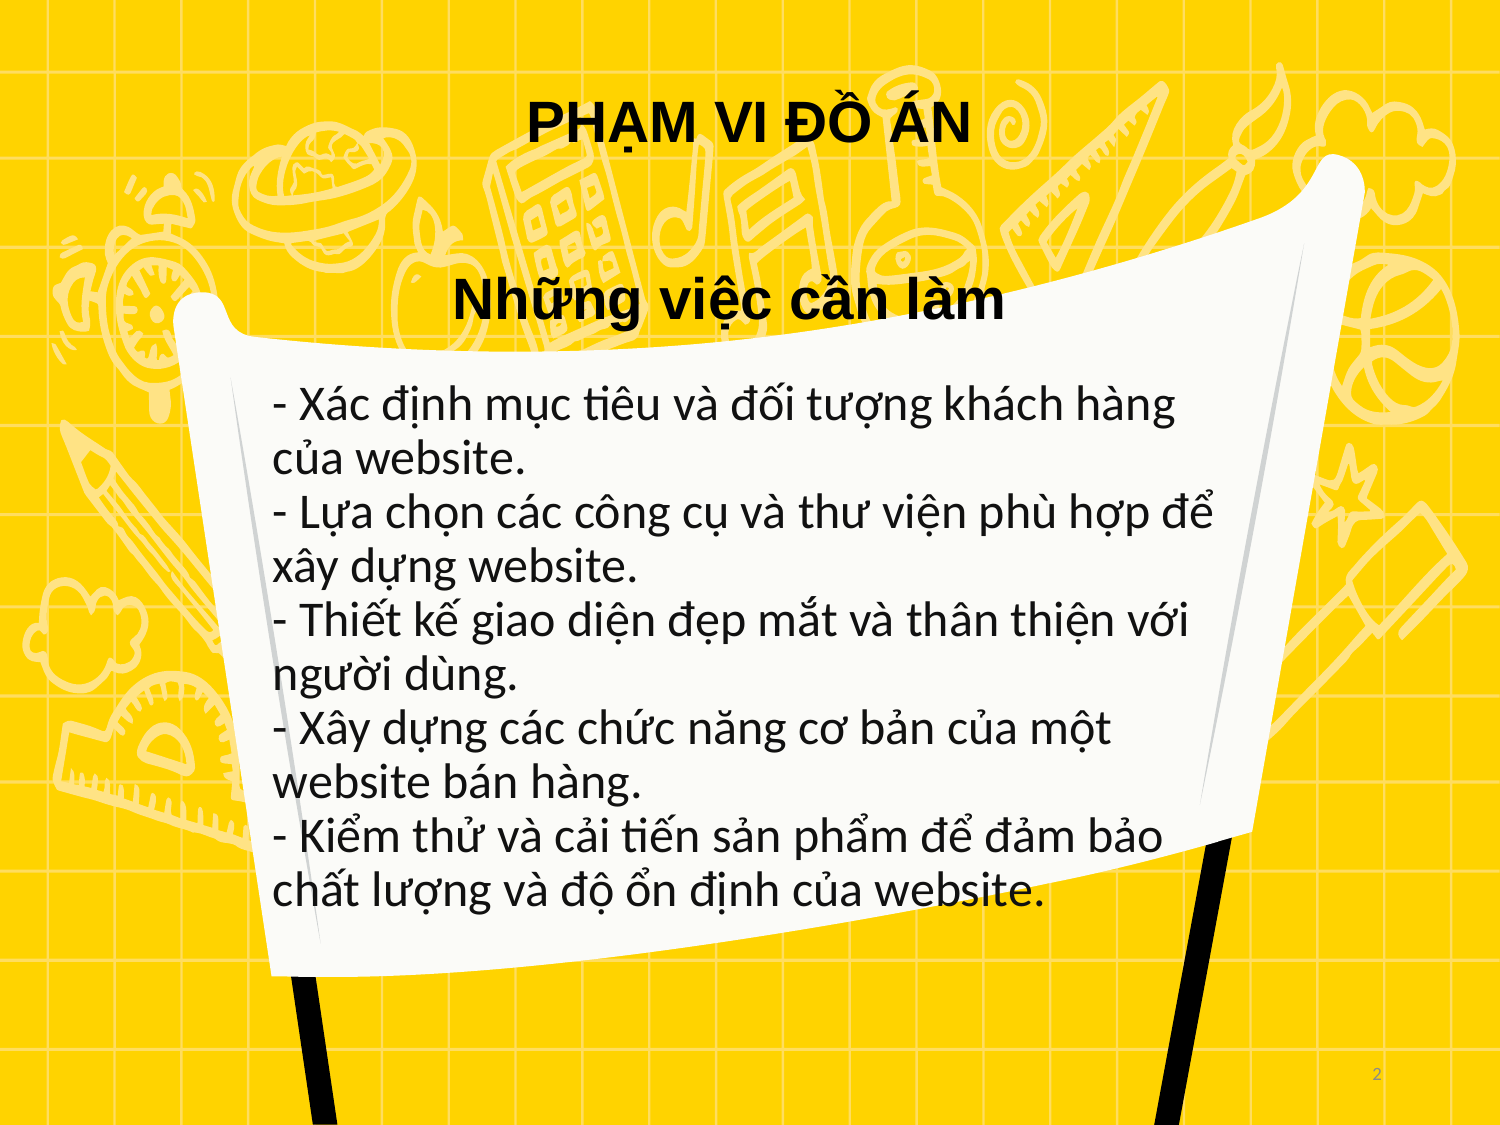

PHẠM VI ĐỒ ÁN
Những việc cần làm
# - Xác định mục tiêu và đối tượng khách hàng của website. - Lựa chọn các công cụ và thư viện phù hợp để xây dựng website. - Thiết kế giao diện đẹp mắt và thân thiện với người dùng. - Xây dựng các chức năng cơ bản của một website bán hàng. - Kiểm thử và cải tiến sản phẩm để đảm bảo chất lượng và độ ổn định của website.
2